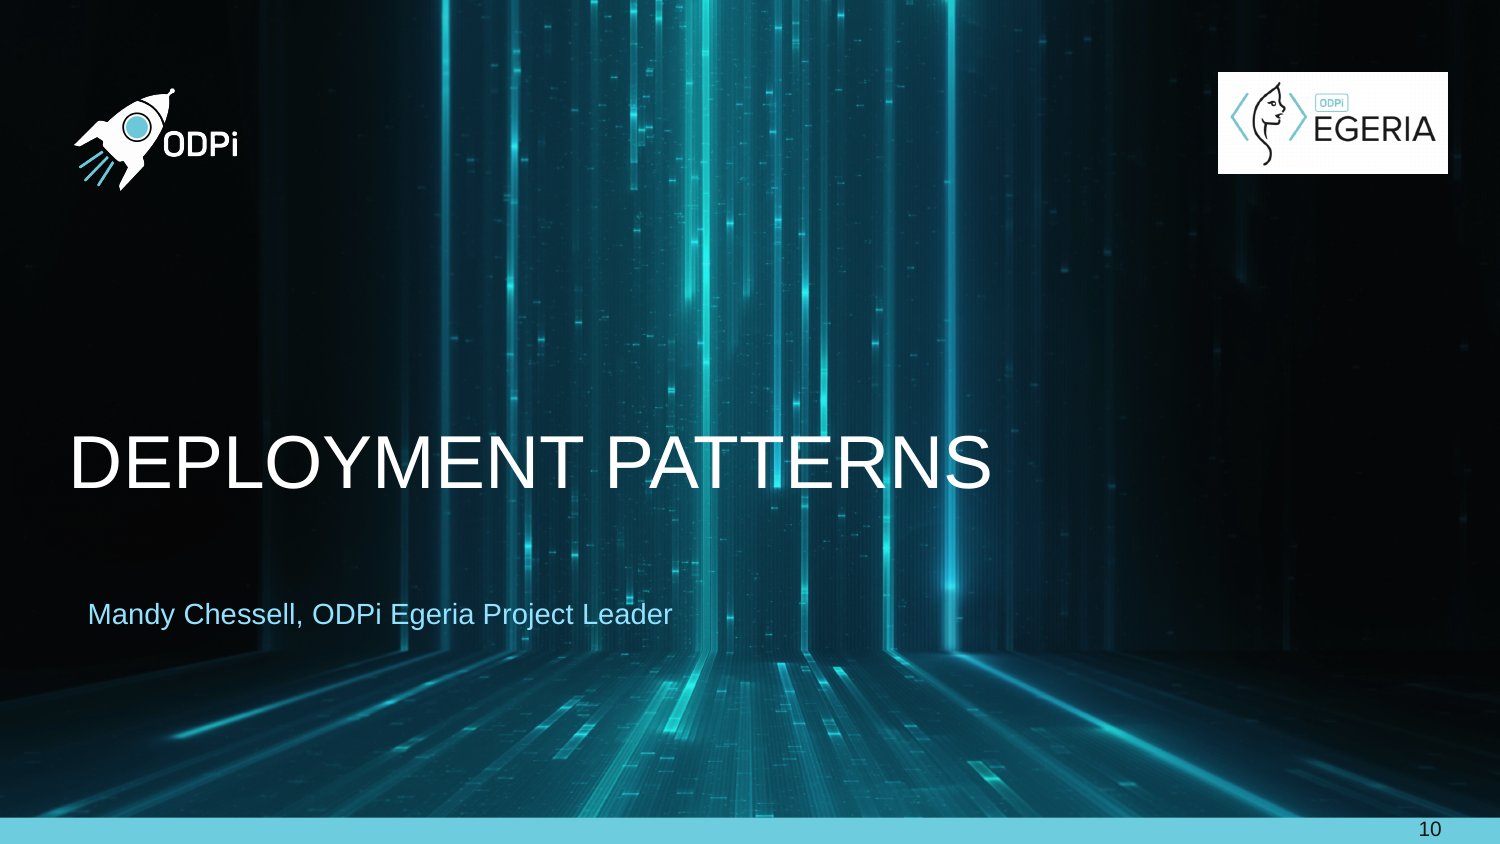

# Deployment Patterns
Mandy Chessell, ODPi Egeria Project Leader
10